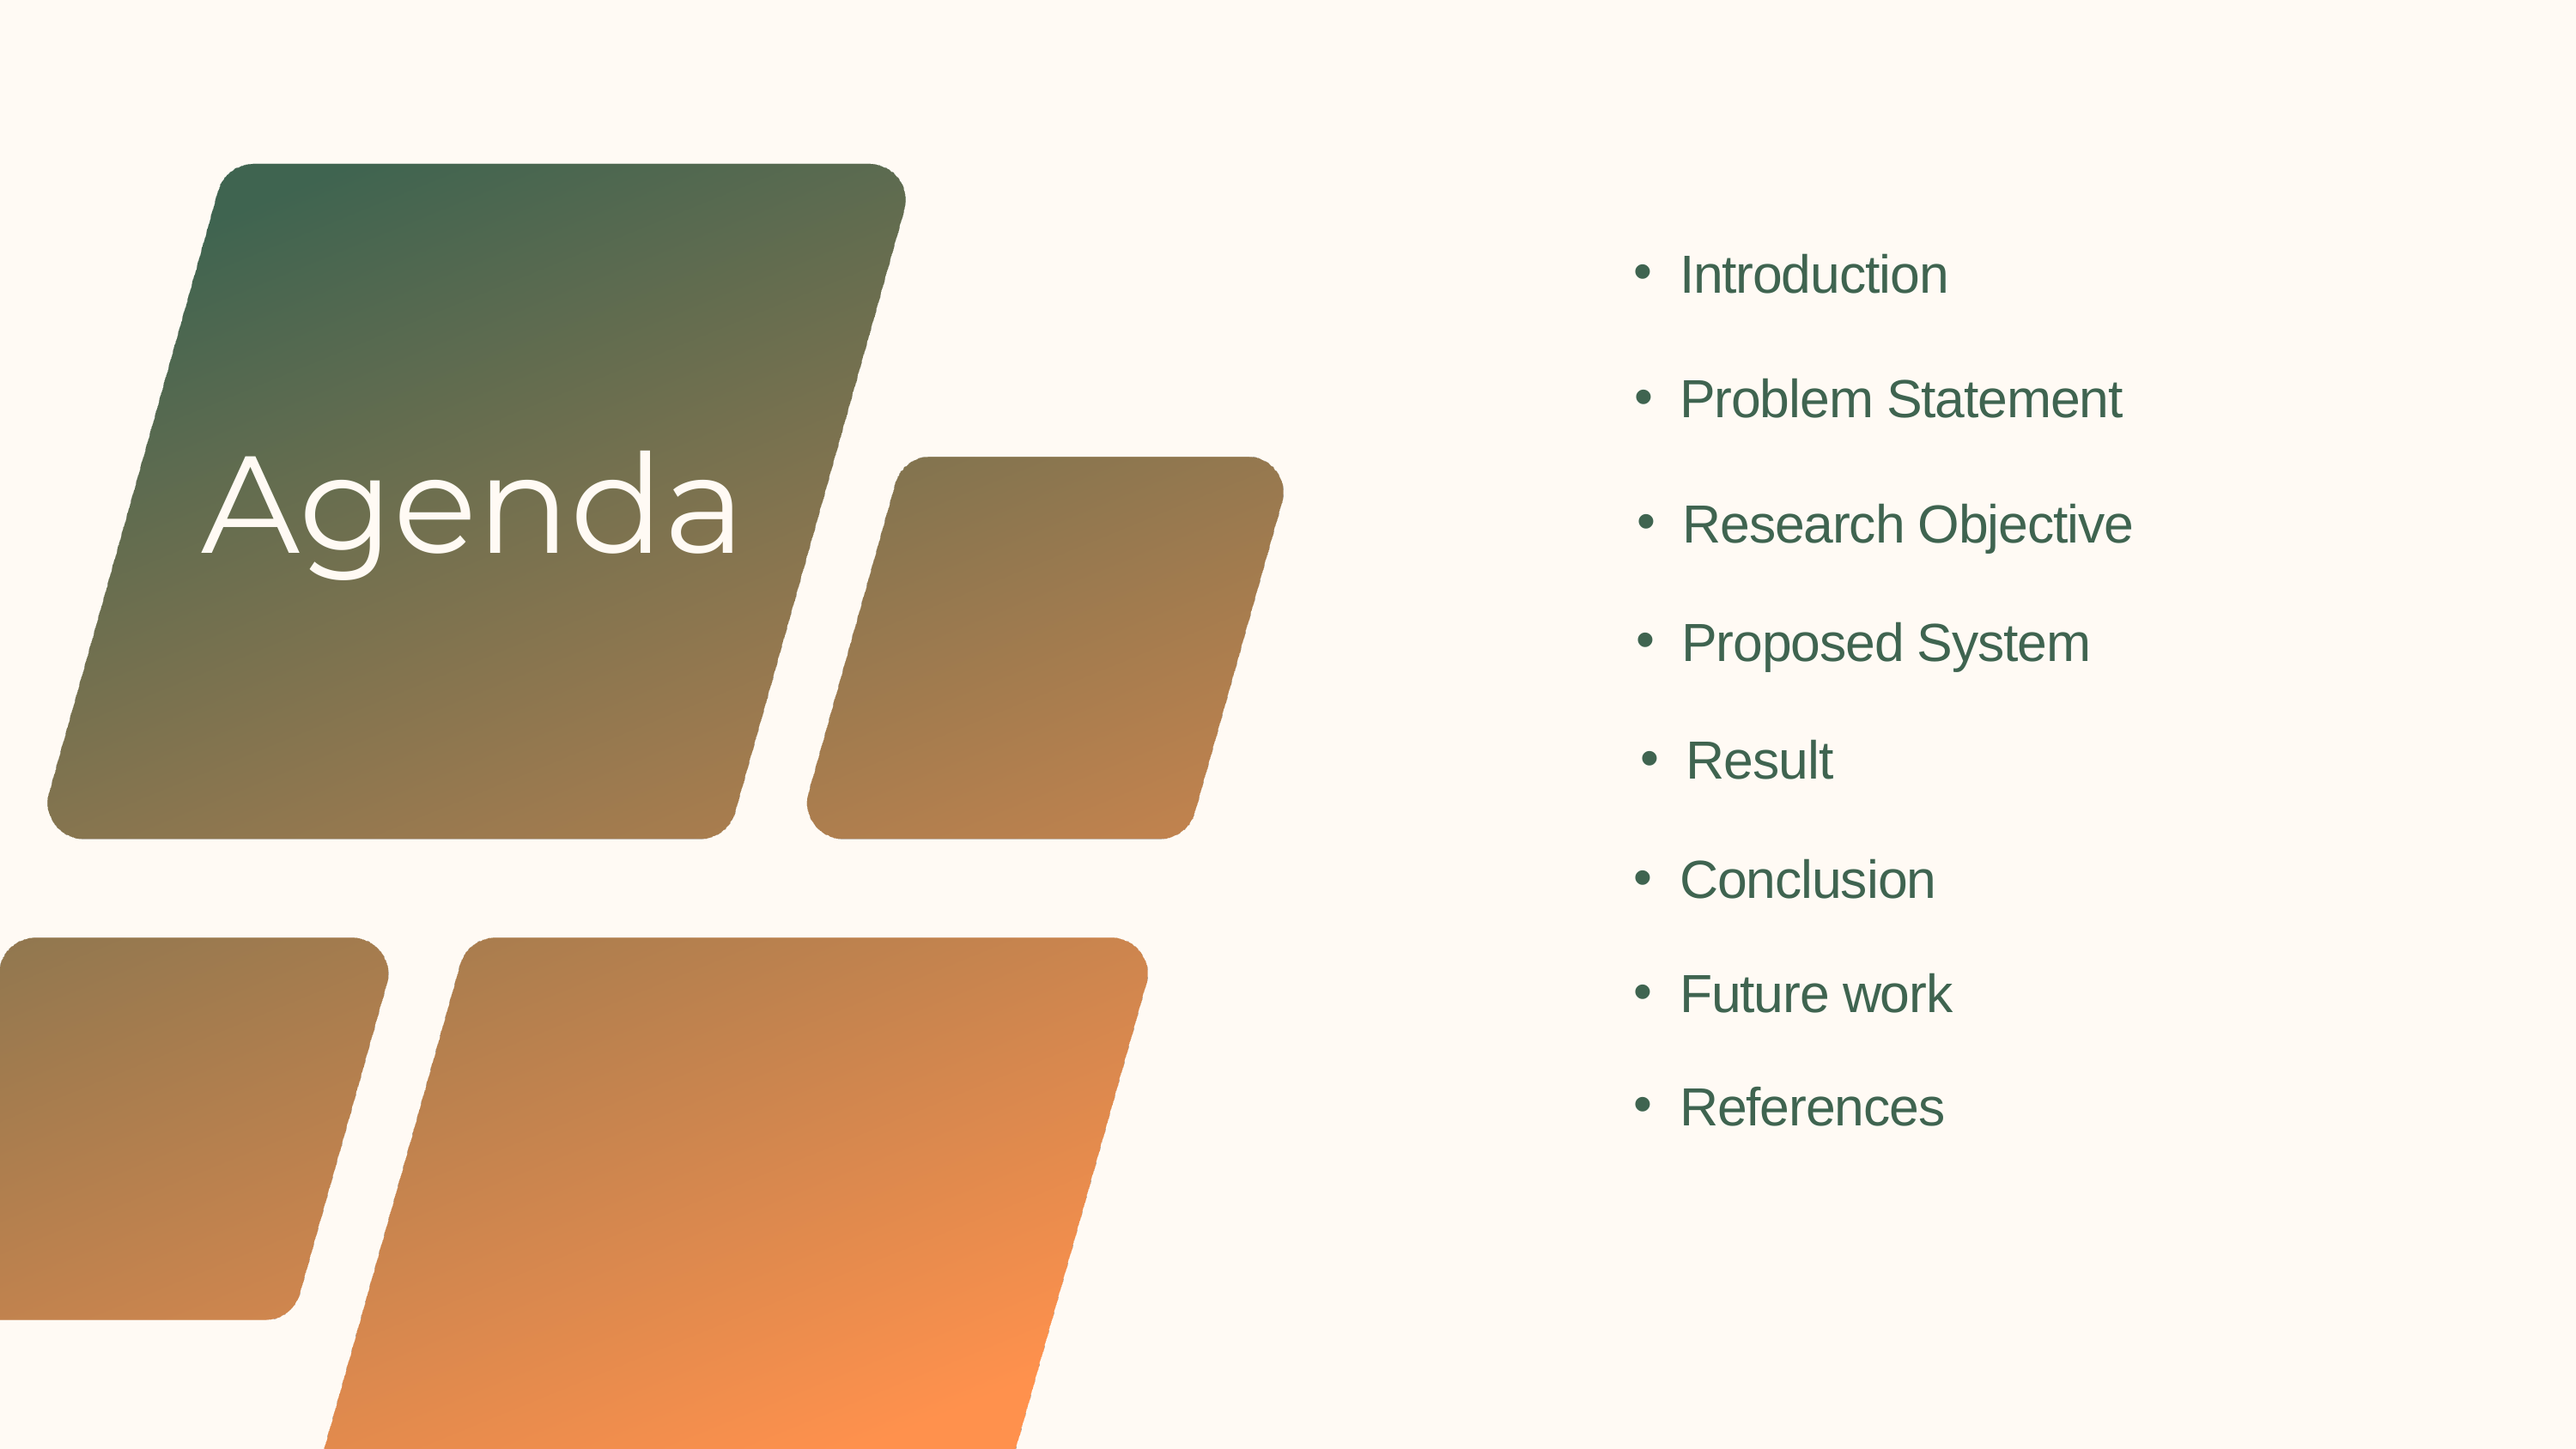

Introduction
Problem Statement
Agenda
Research Objective
Proposed System

Result
Conclusion
Future work
References